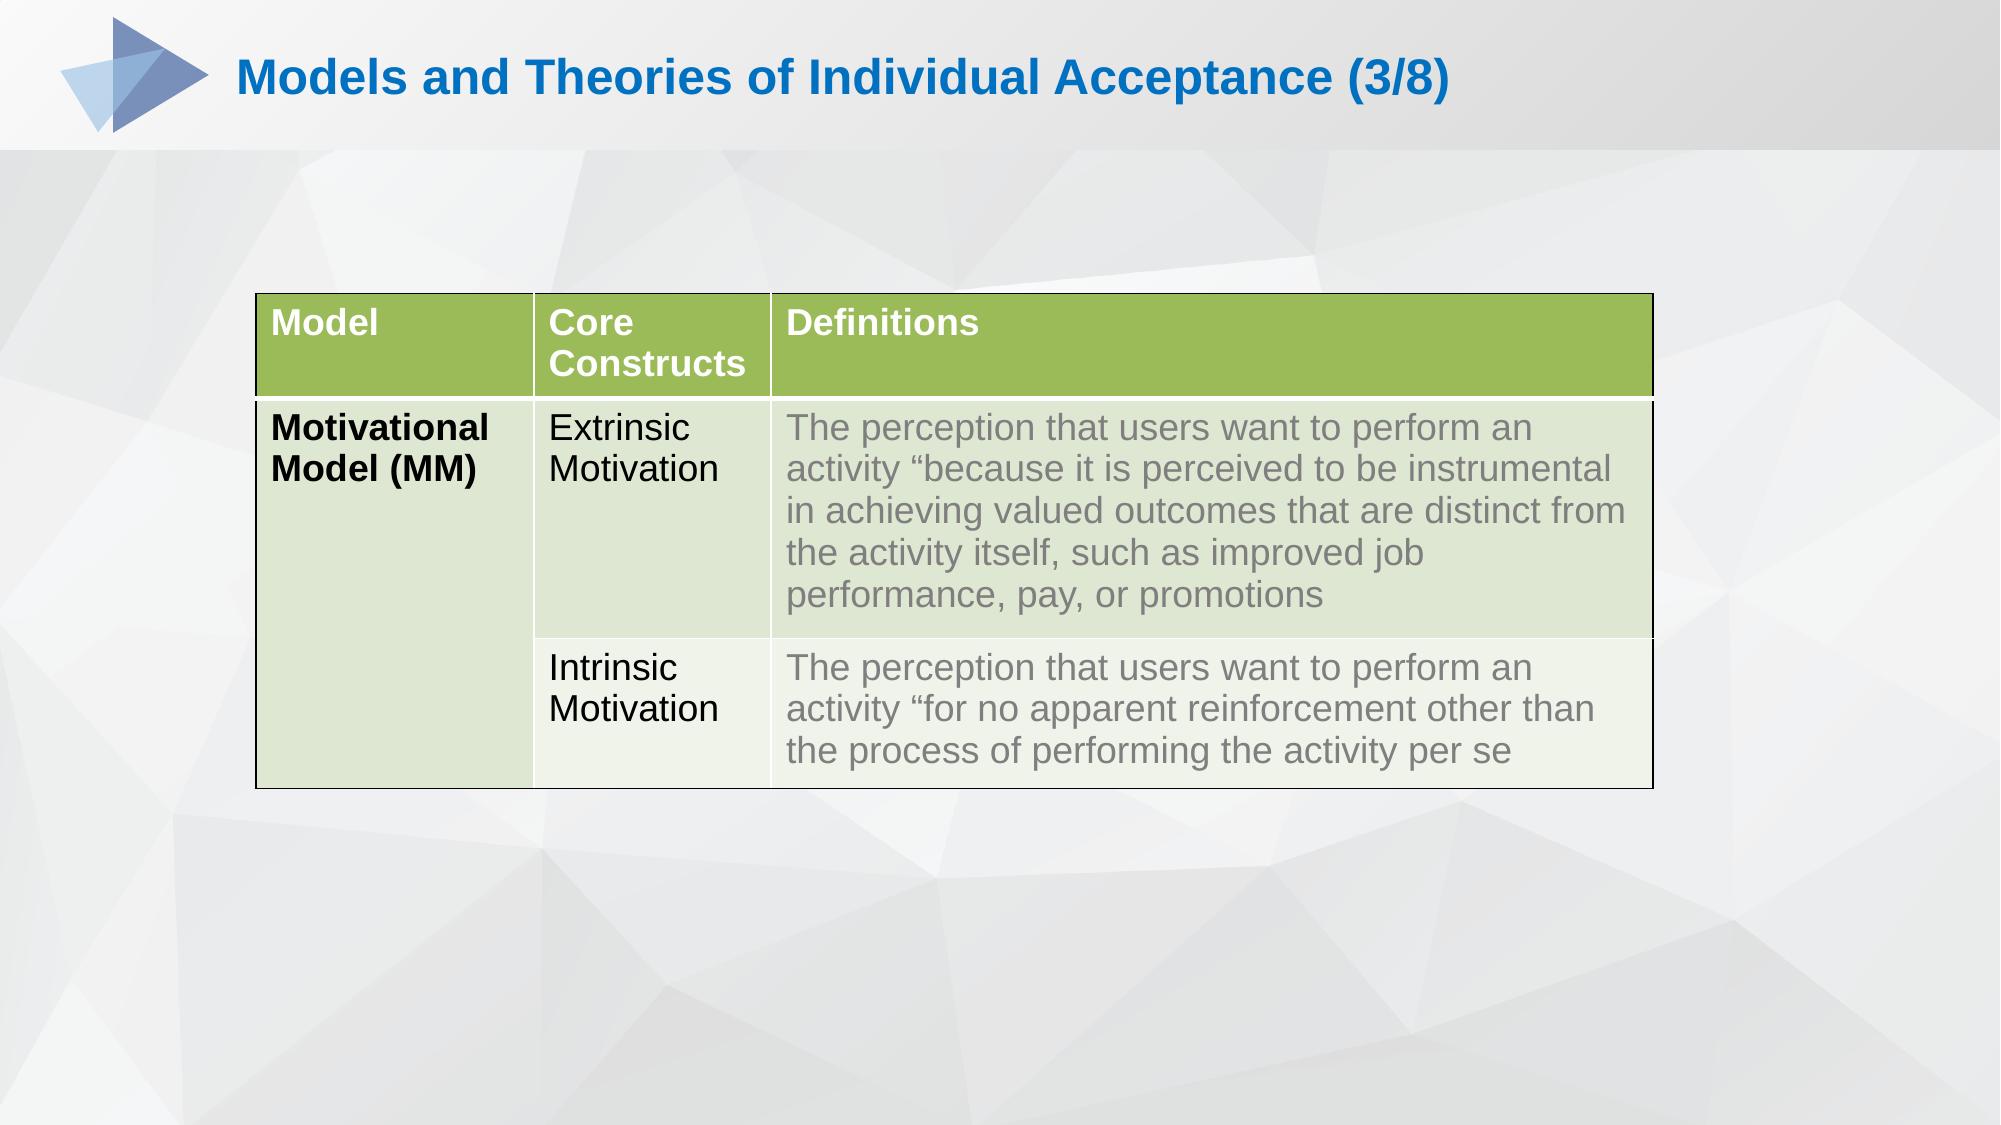

# Models and Theories of Individual Acceptance (3/8)

Models and Theories of Individual Acceptance (3/8)
| Model | Core Constructs | Definitions |
| --- | --- | --- |
| Motivational Model (MM) | Extrinsic Motivation | The perception that users want to perform an activity “because it is perceived to be instrumental in achieving valued outcomes that are distinct from the activity itself, such as improved job performance, pay, or promotions |
|  | Intrinsic Motivation | The perception that users want to perform an activity “for no apparent reinforcement other than the process of performing the activity per se |